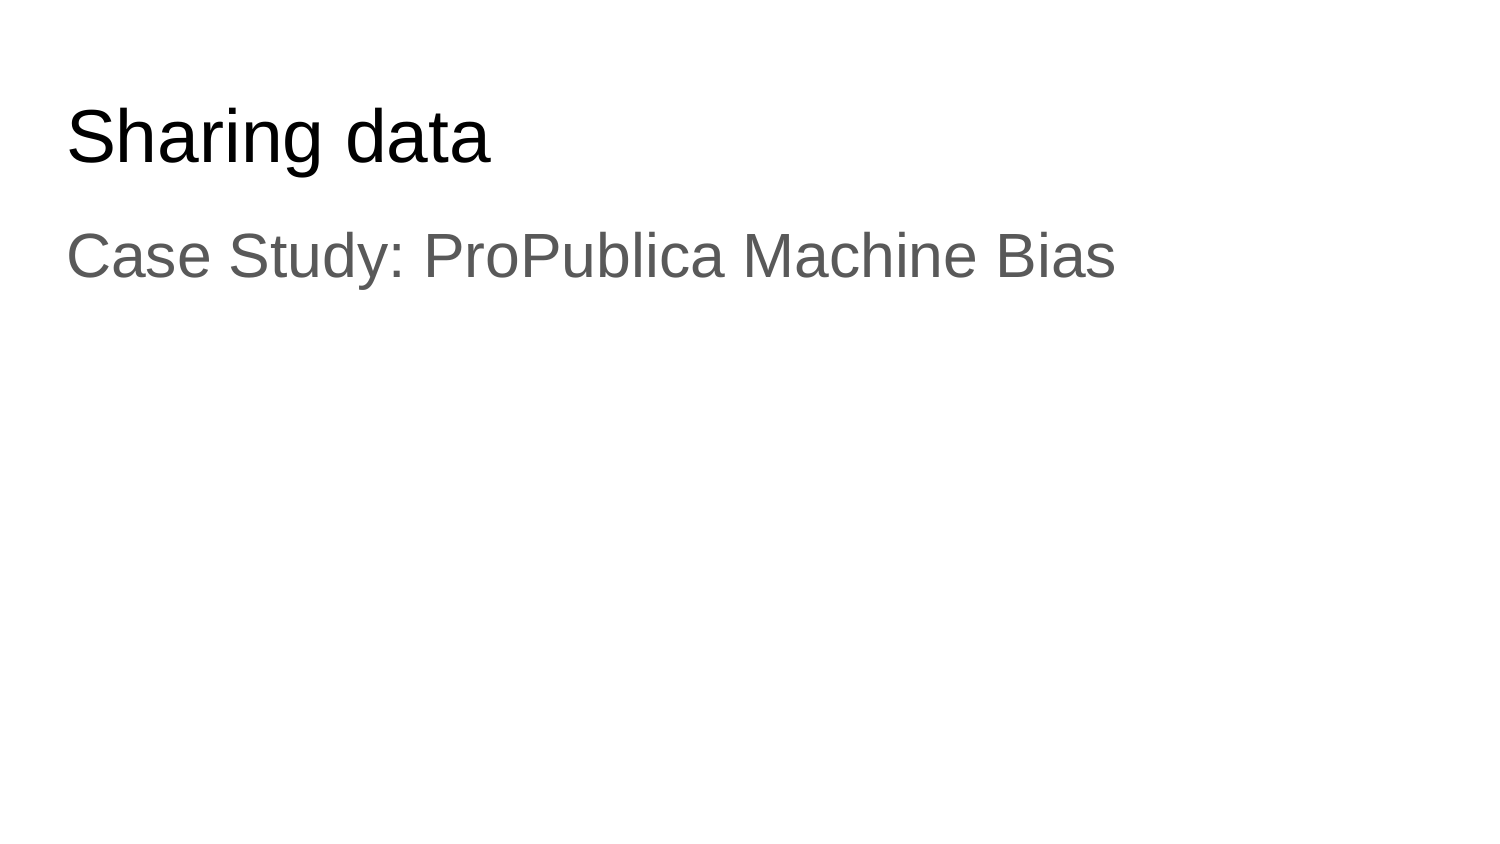

# Sharing data
Case Study: ProPublica Machine Bias